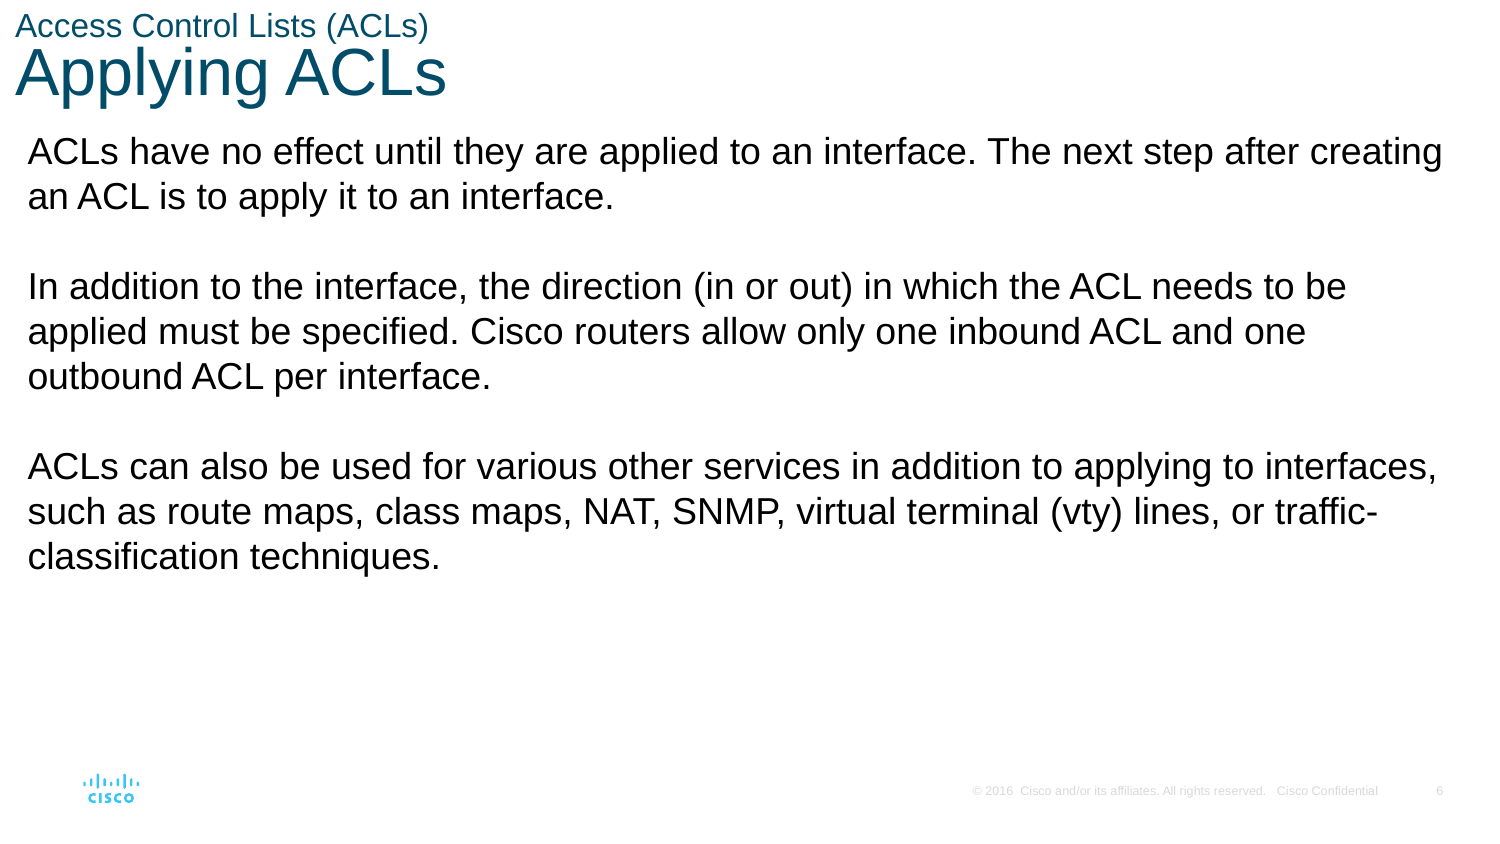

# Access Control Lists (ACLs) Applying ACLs
ACLs have no effect until they are applied to an interface. The next step after creating an ACL is to apply it to an interface.

In addition to the interface, the direction (in or out) in which the ACL needs to be applied must be specified. Cisco routers allow only one inbound ACL and one outbound ACL per interface.

ACLs can also be used for various other services in addition to applying to interfaces, such as route maps, class maps, NAT, SNMP, virtual terminal (vty) lines, or traffic-classification techniques.